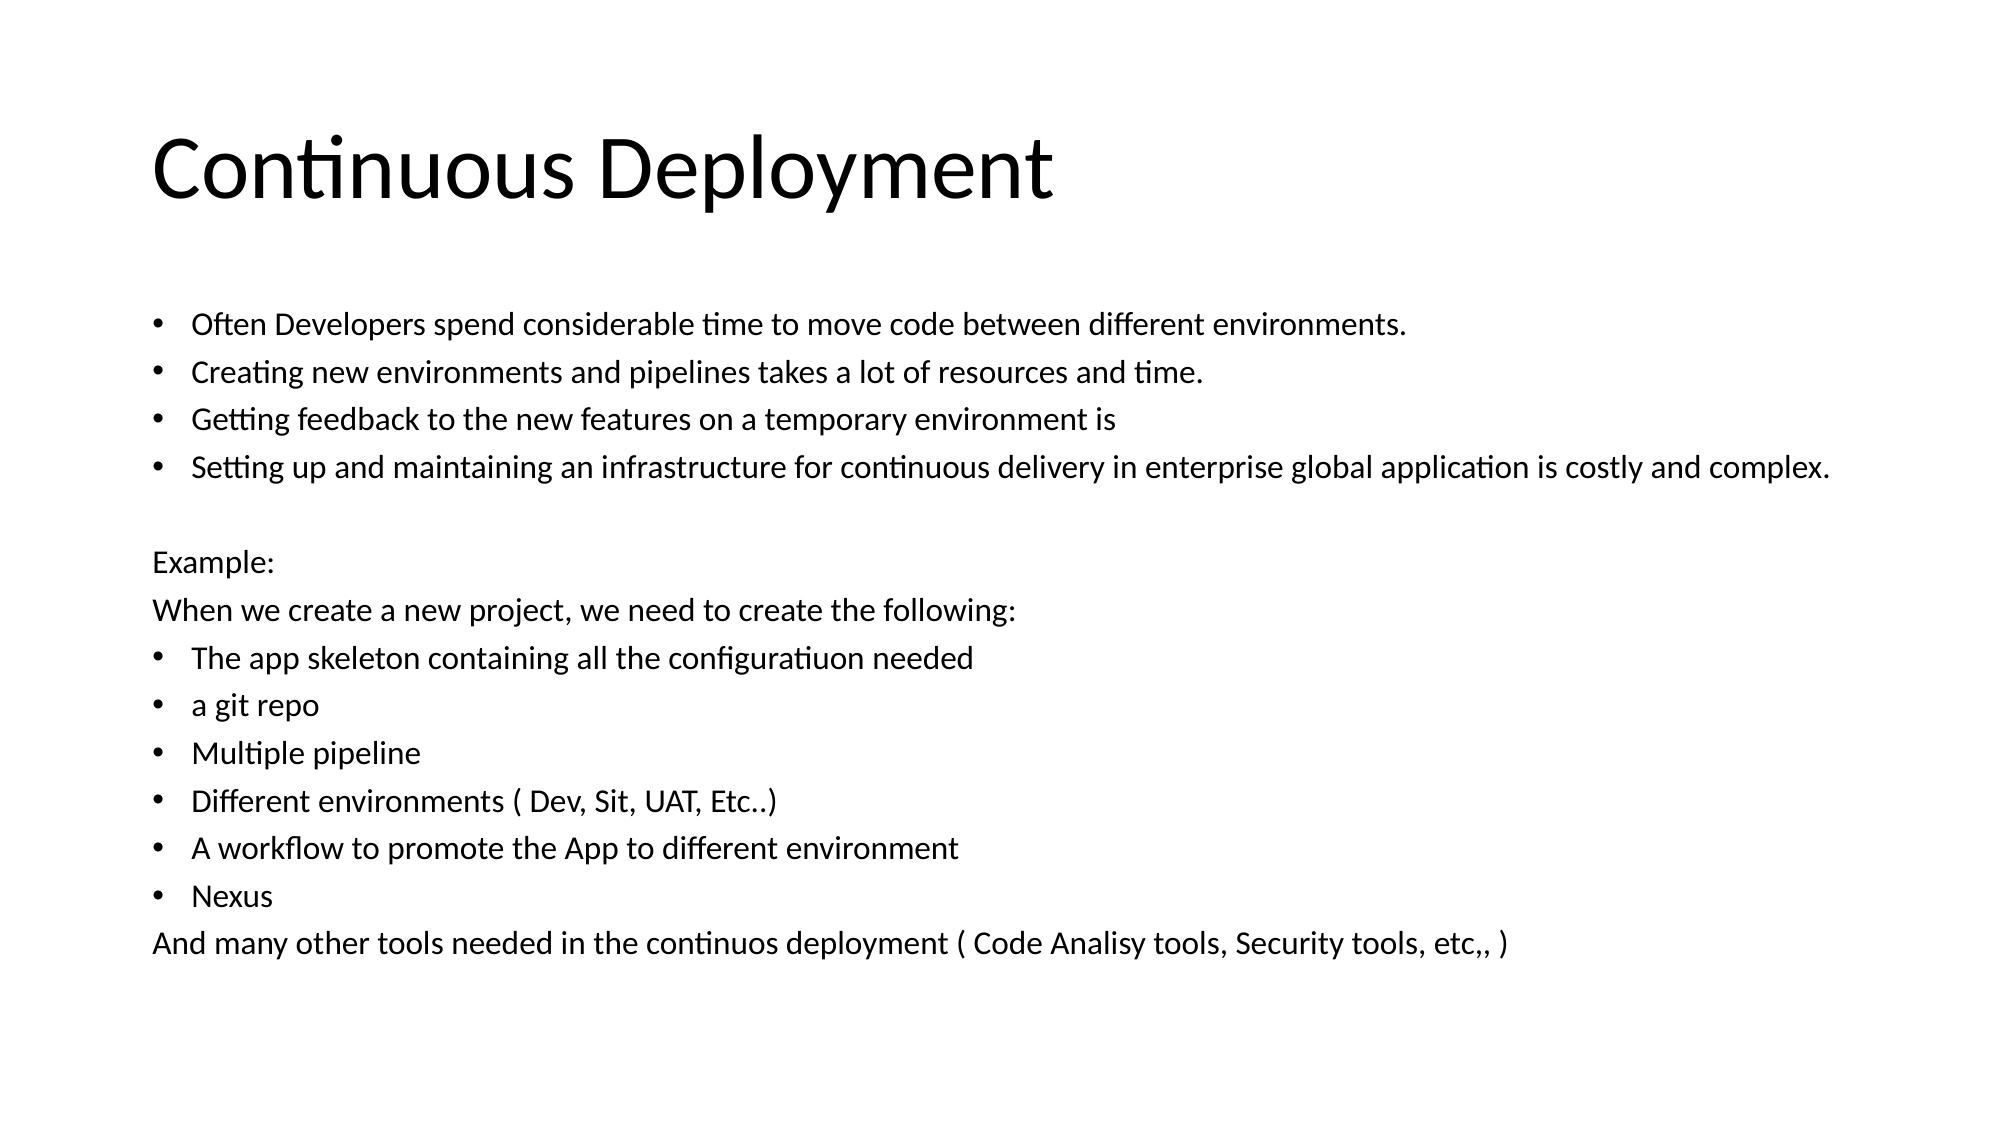

# Continuous Deployment
Often Developers spend considerable time to move code between different environments.
Creating new environments and pipelines takes a lot of resources and time.
Getting feedback to the new features on a temporary environment is
Setting up and maintaining an infrastructure for continuous delivery in enterprise global application is costly and complex.

Example:
When we create a new project, we need to create the following:
The app skeleton containing all the configuratiuon needed
a git repo
Multiple pipeline
Different environments ( Dev, Sit, UAT, Etc..)
A workflow to promote the App to different environment
Nexus
And many other tools needed in the continuos deployment ( Code Analisy tools, Security tools, etc,, )